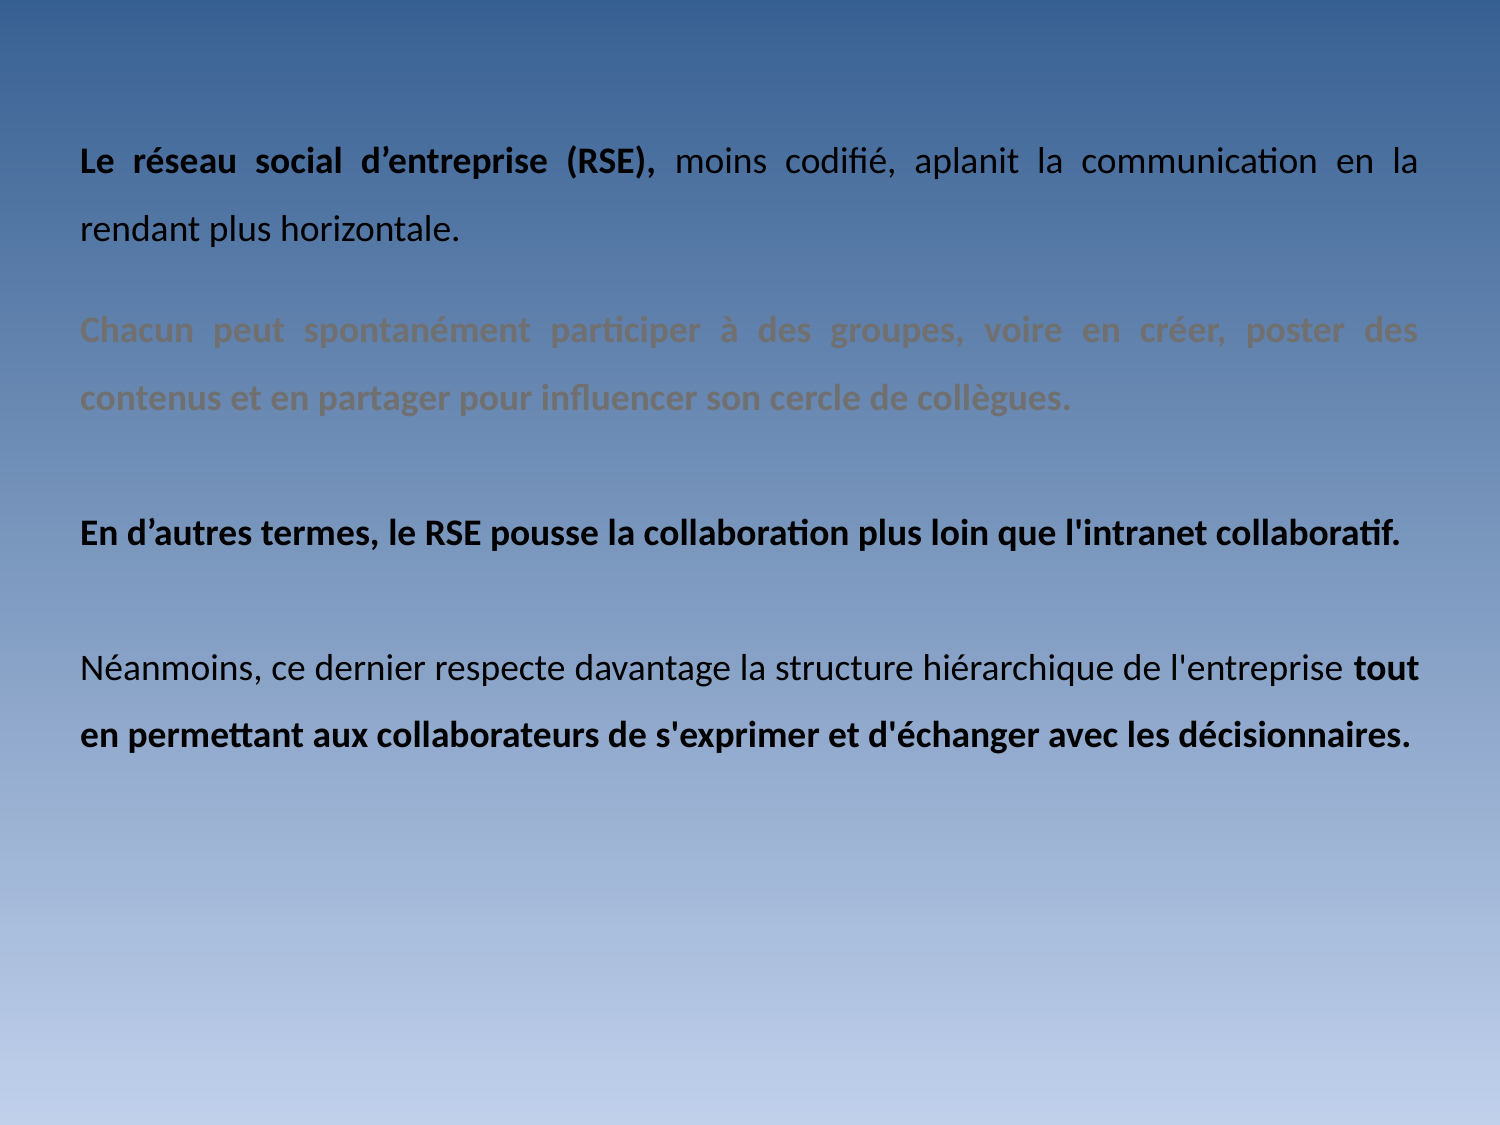

Le réseau social d’entreprise (RSE), moins codifié, aplanit la communication en la rendant plus horizontale.

Chacun peut spontanément participer à des groupes, voire en créer, poster des contenus et en partager pour influencer son cercle de collègues.

En d’autres termes, le RSE pousse la collaboration plus loin que l'intranet collaboratif.

Néanmoins, ce dernier respecte davantage la structure hiérarchique de l'entreprise tout en permettant aux collaborateurs de s'exprimer et d'échanger avec les décisionnaires.